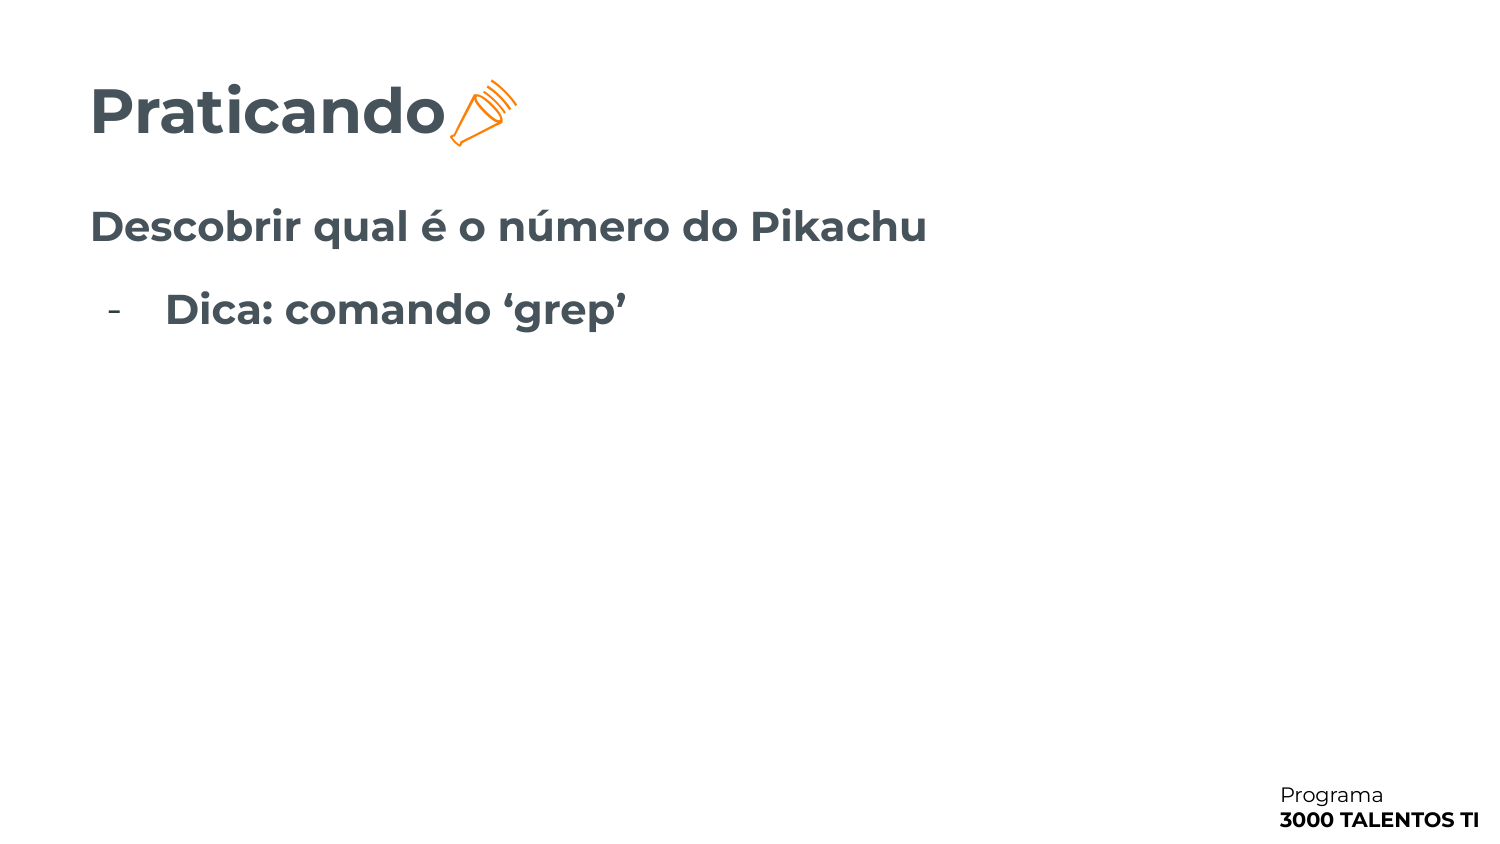

# Praticando📣
Descobrir qual é o número do Pikachu
Dica: comando ‘grep’